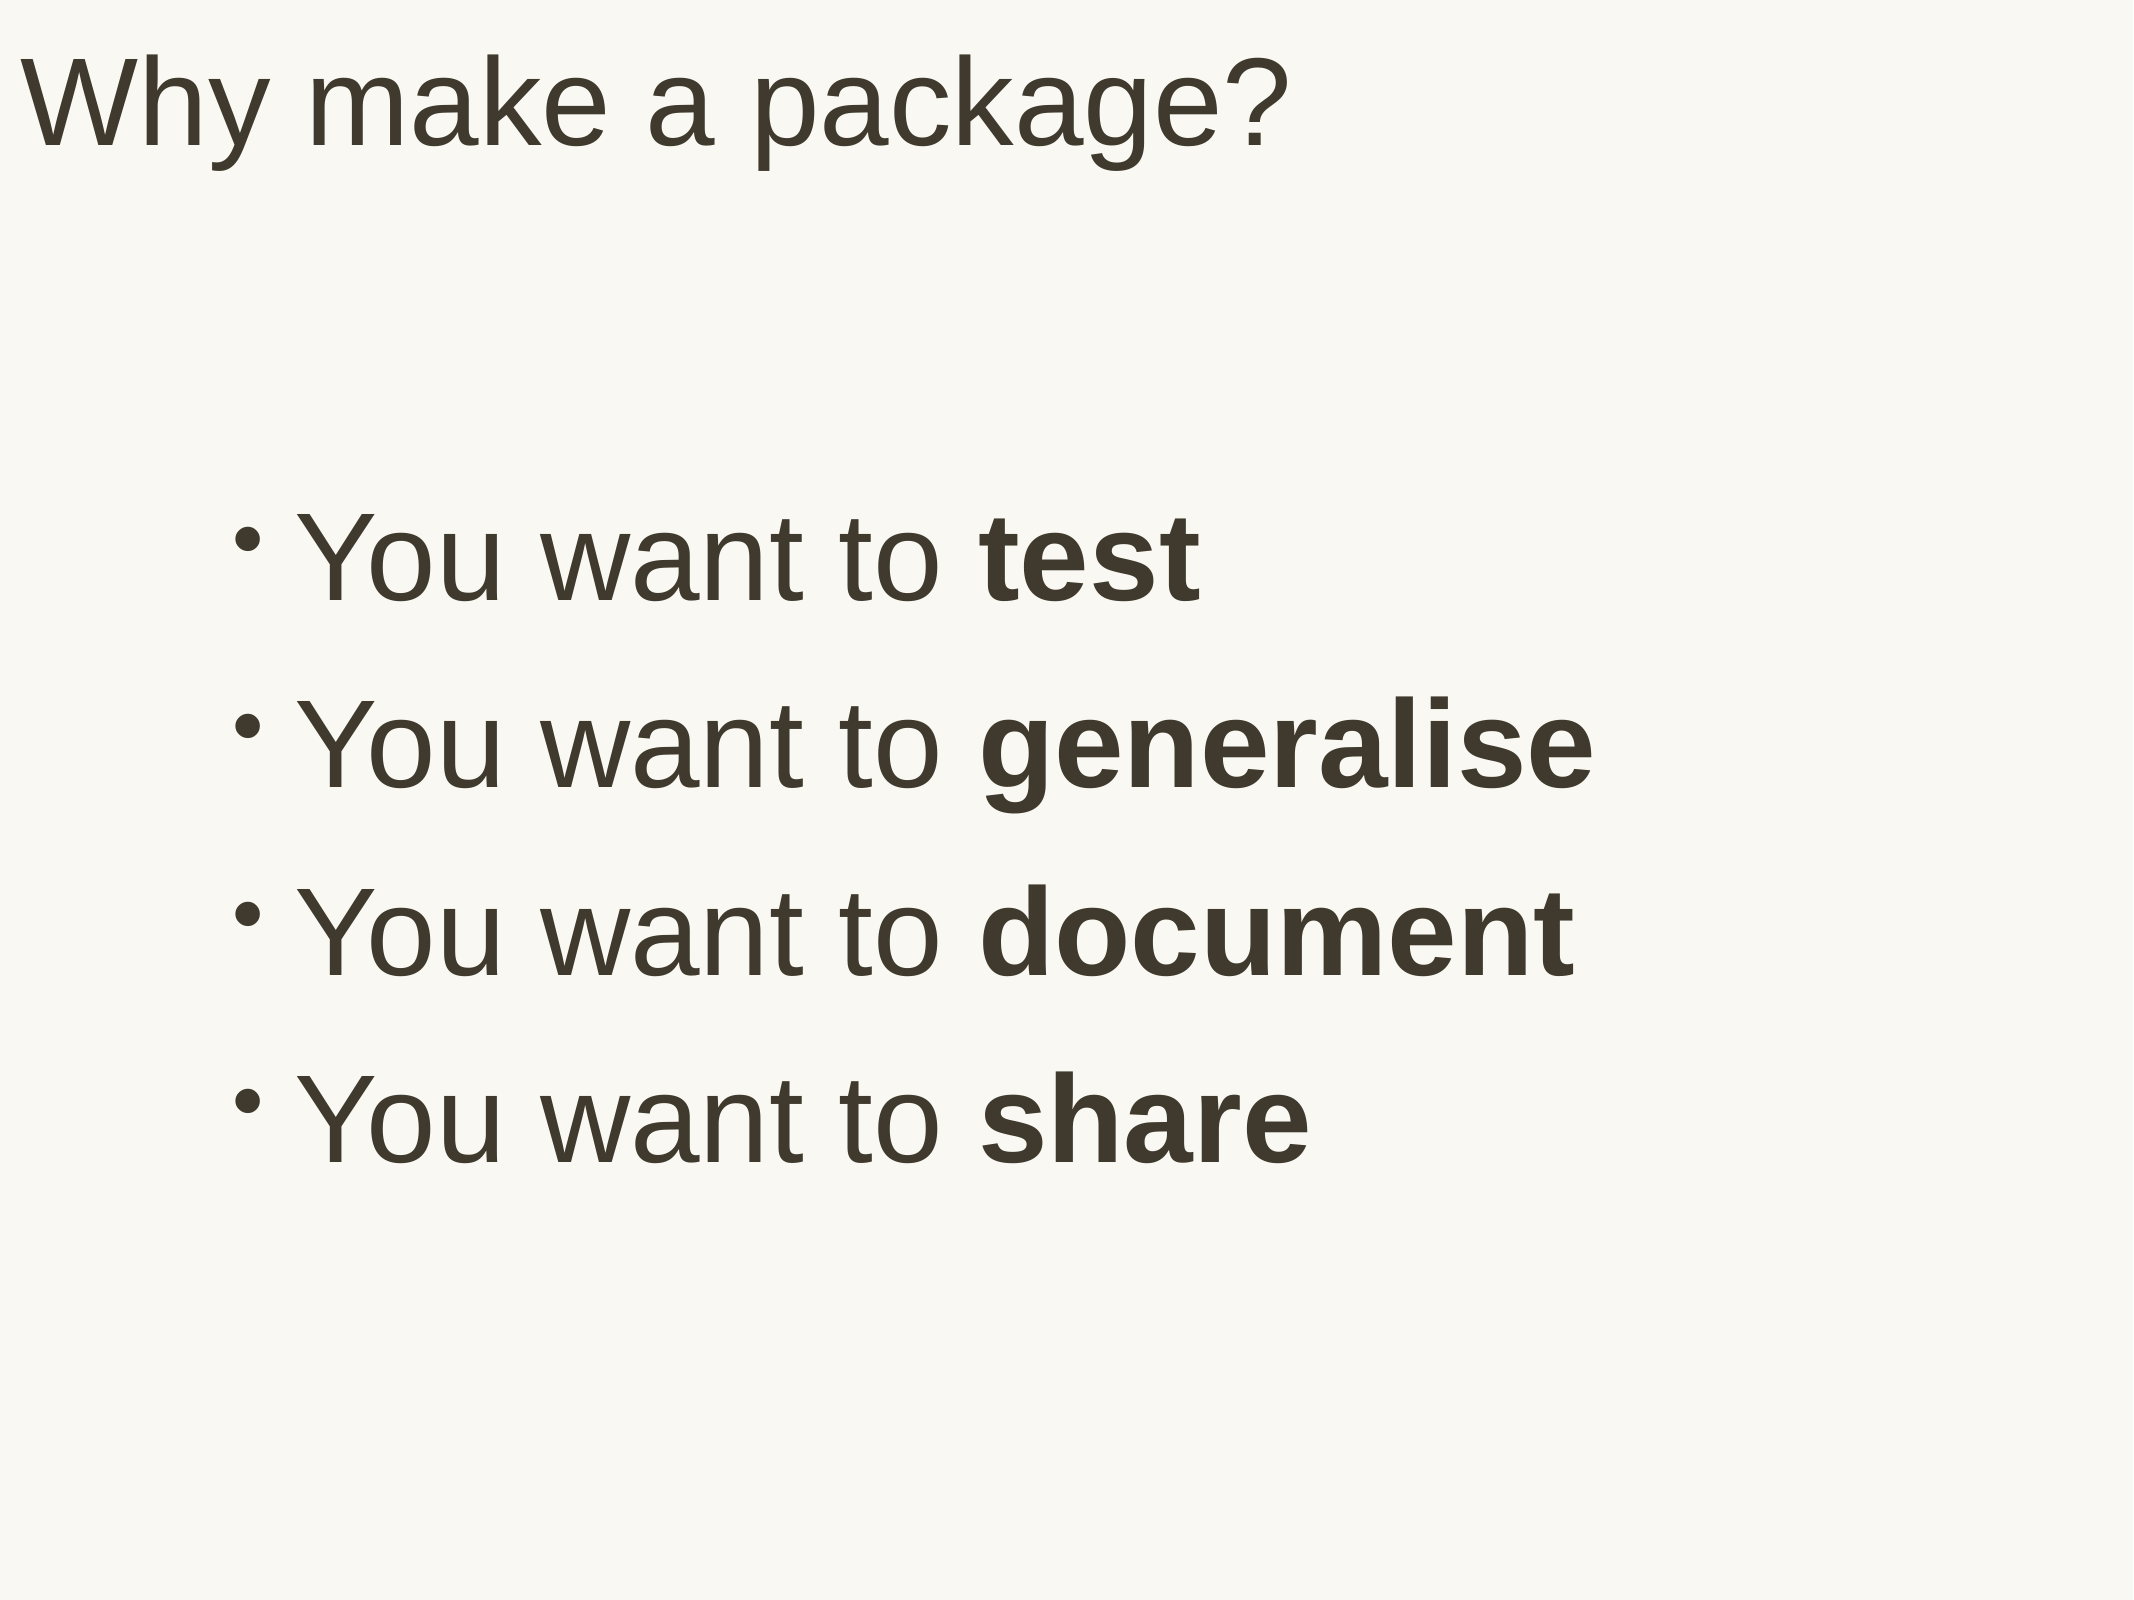

# Why make a package?
You want to test
You want to generalise
You want to document
You want to share